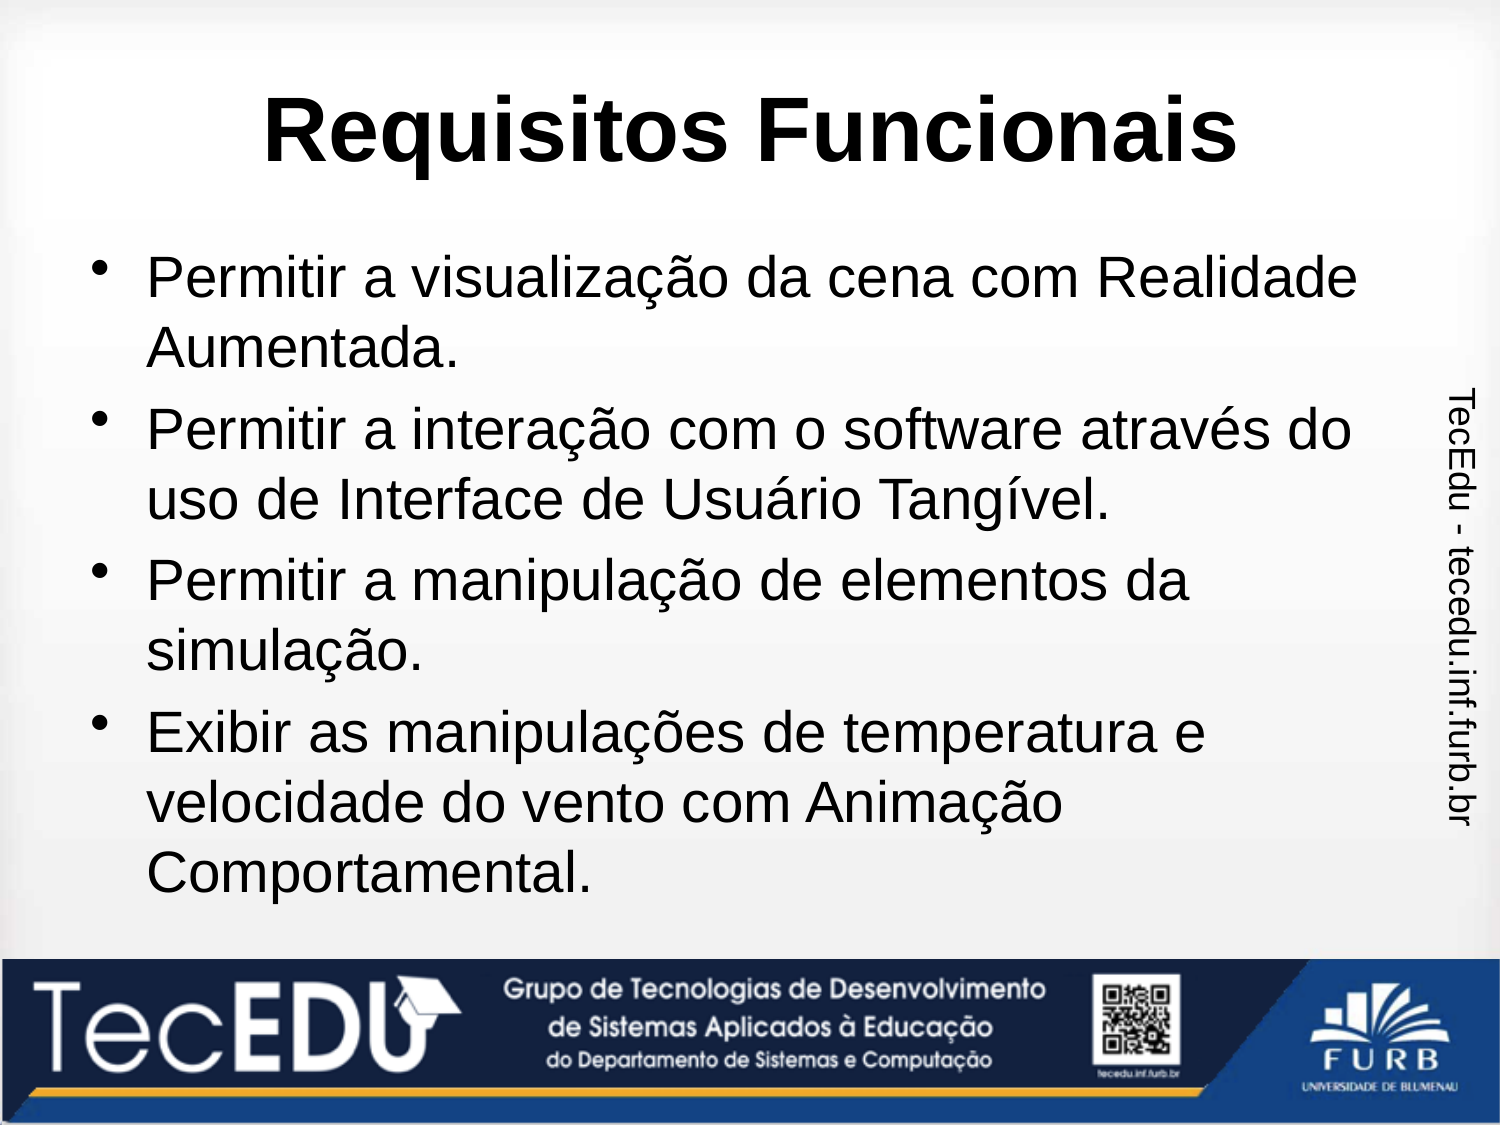

# Requisitos Funcionais
Permitir a visualização da cena com Realidade Aumentada.
Permitir a interação com o software através do uso de Interface de Usuário Tangível.
Permitir a manipulação de elementos da simulação.
Exibir as manipulações de temperatura e velocidade do vento com Animação Comportamental.